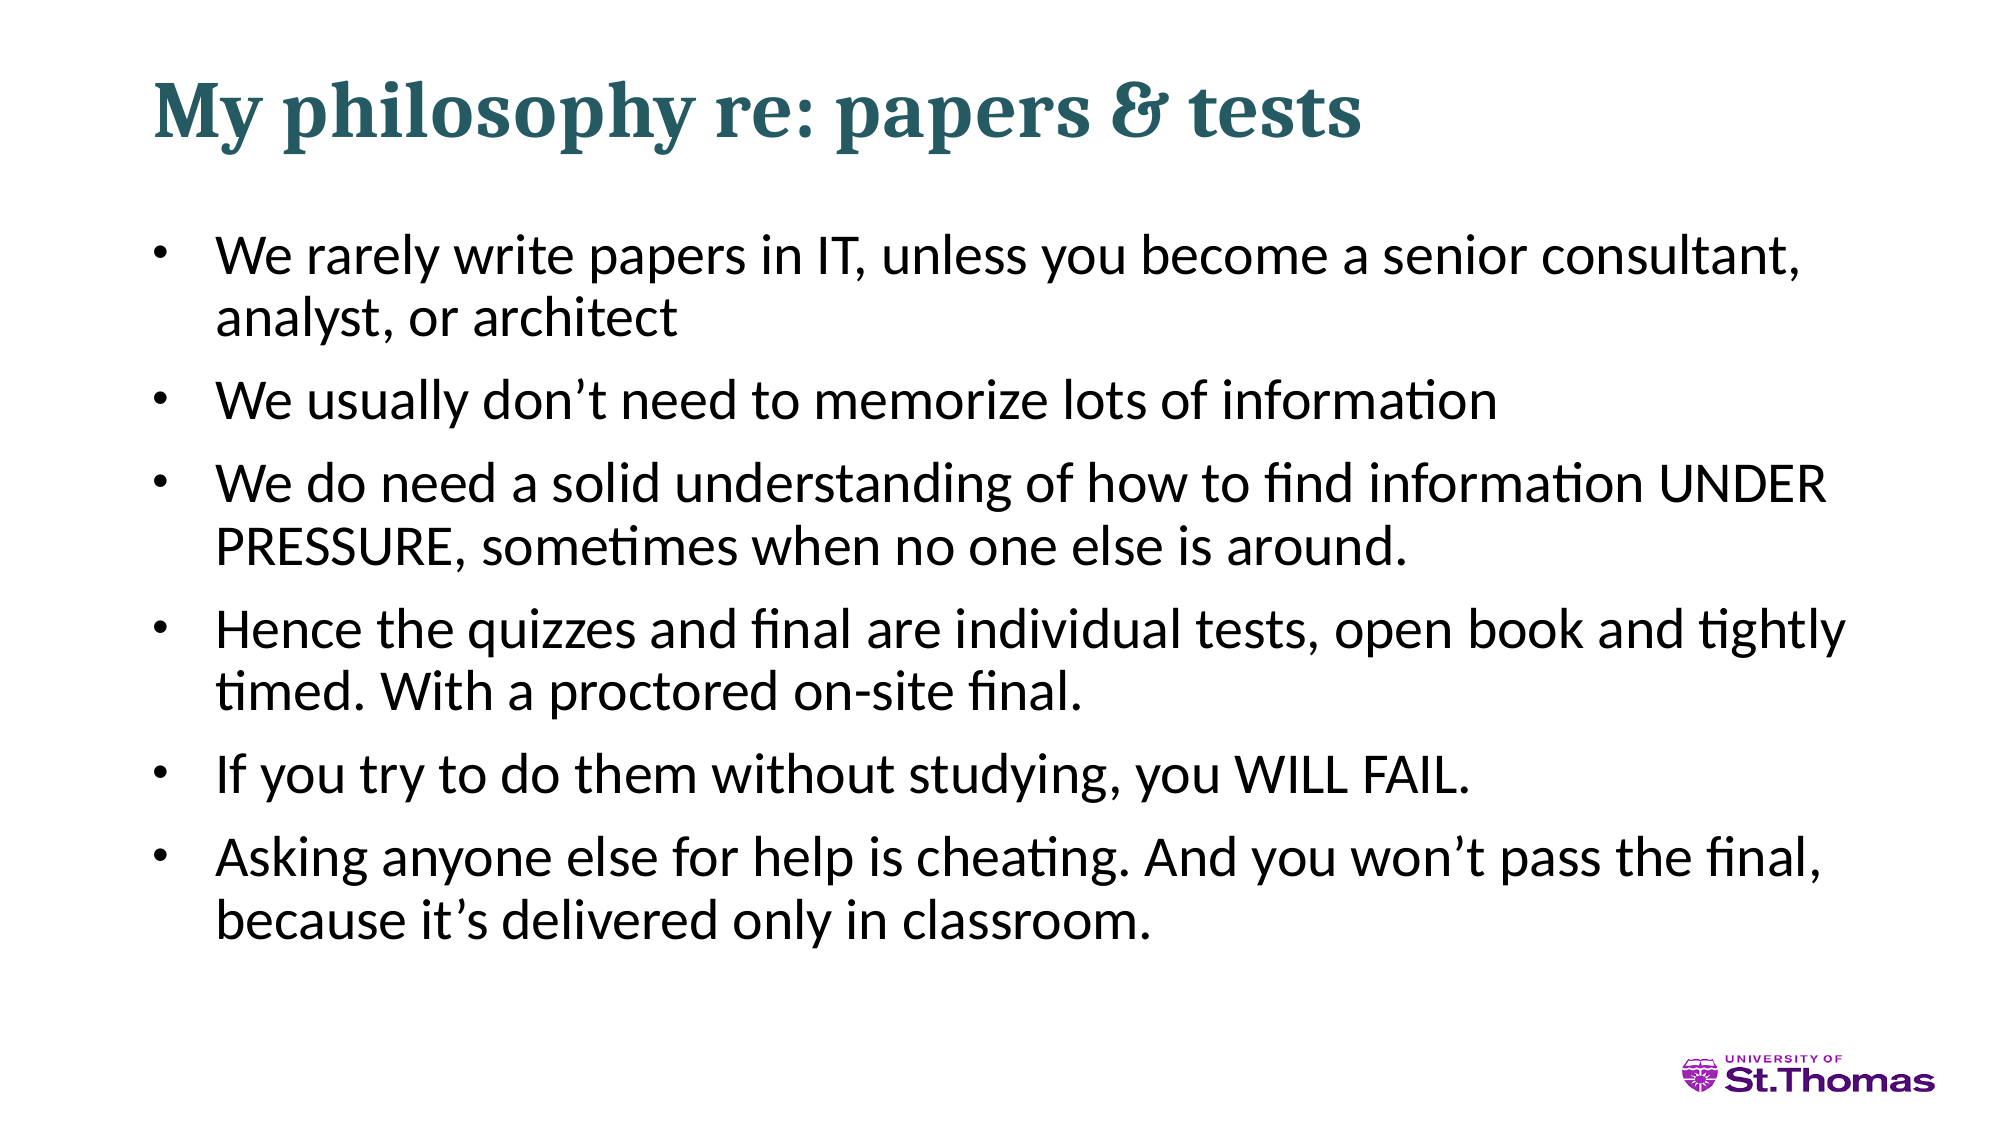

# My philosophy re: papers & tests
We rarely write papers in IT, unless you become a senior consultant, analyst, or architect
We usually don’t need to memorize lots of information
We do need a solid understanding of how to find information UNDER PRESSURE, sometimes when no one else is around.
Hence the quizzes and final are individual tests, open book and tightly timed. With a proctored on-site final.
If you try to do them without studying, you WILL FAIL.
Asking anyone else for help is cheating. And you won’t pass the final, because it’s delivered only in classroom.